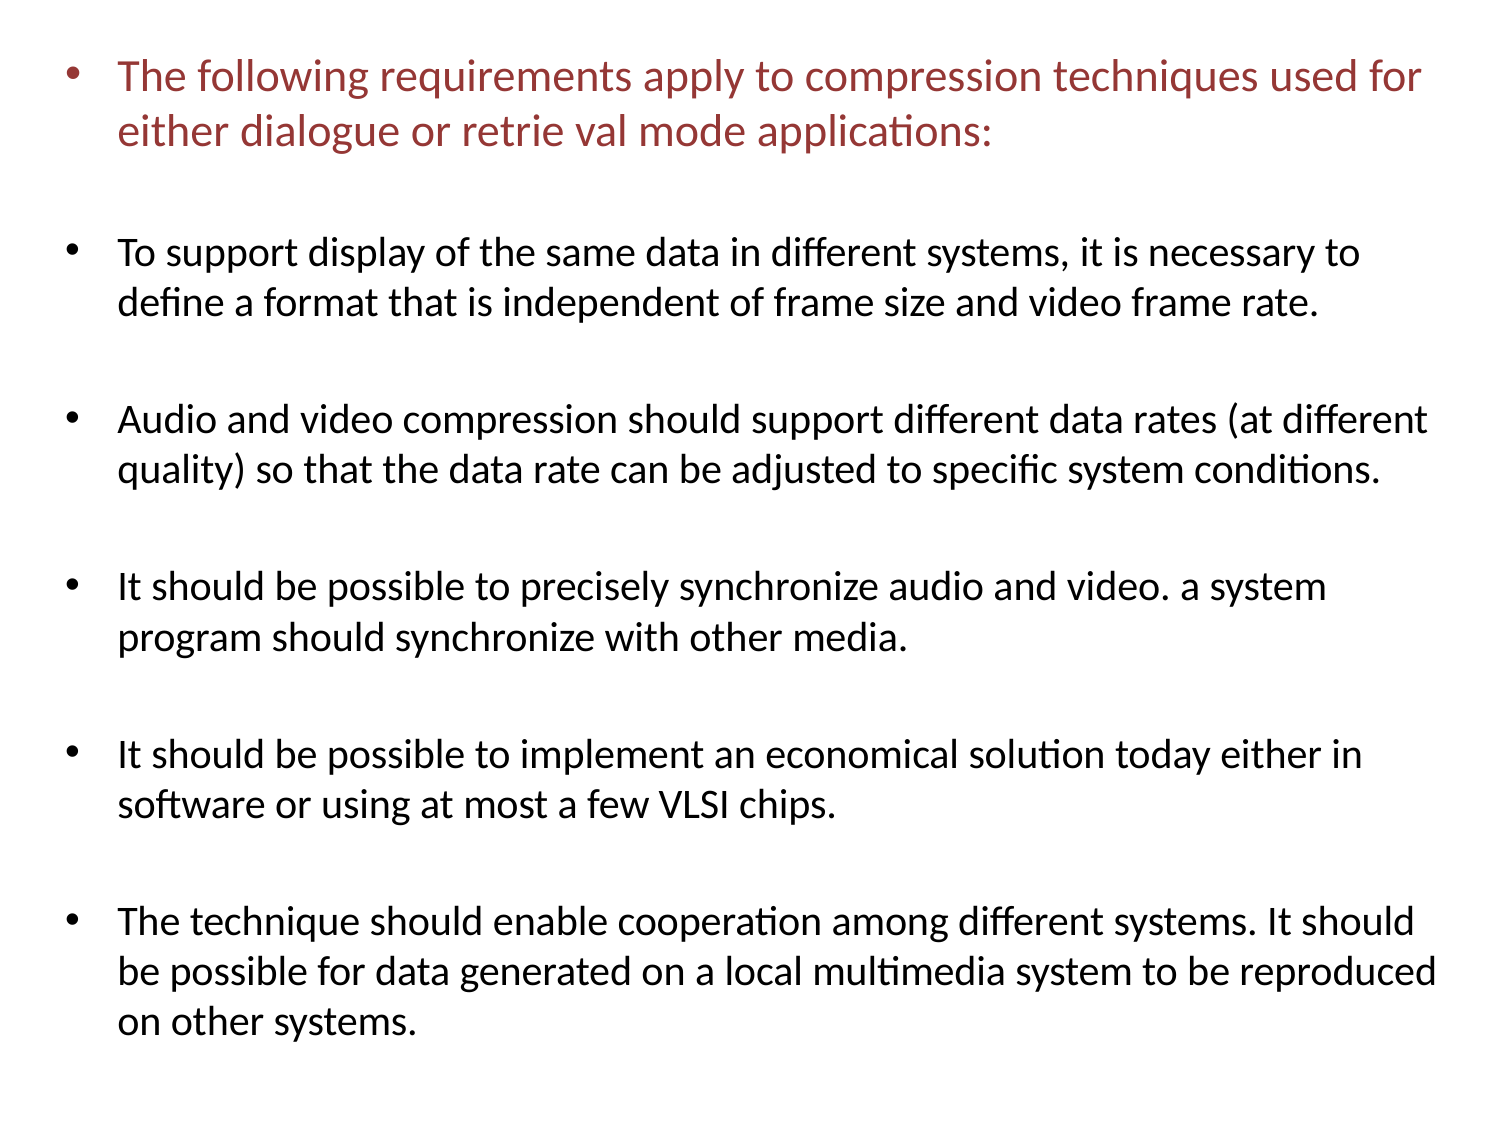

The following requirements apply to compression techniques used for either dialogue or retrie val mode applications:

To support display of the same data in different systems, it is necessary to define a format that is independent of frame size and video frame rate.

Audio and video compression should support different data rates (at different quality) so that the data rate can be adjusted to specific system conditions.

It should be possible to precisely synchronize audio and video. a system program should synchronize with other media.

It should be possible to implement an economical solution today either in software or using at most a few VLSI chips.

The technique should enable cooperation among different systems. It should be possible for data generated on a local multimedia system to be reproduced on other systems.